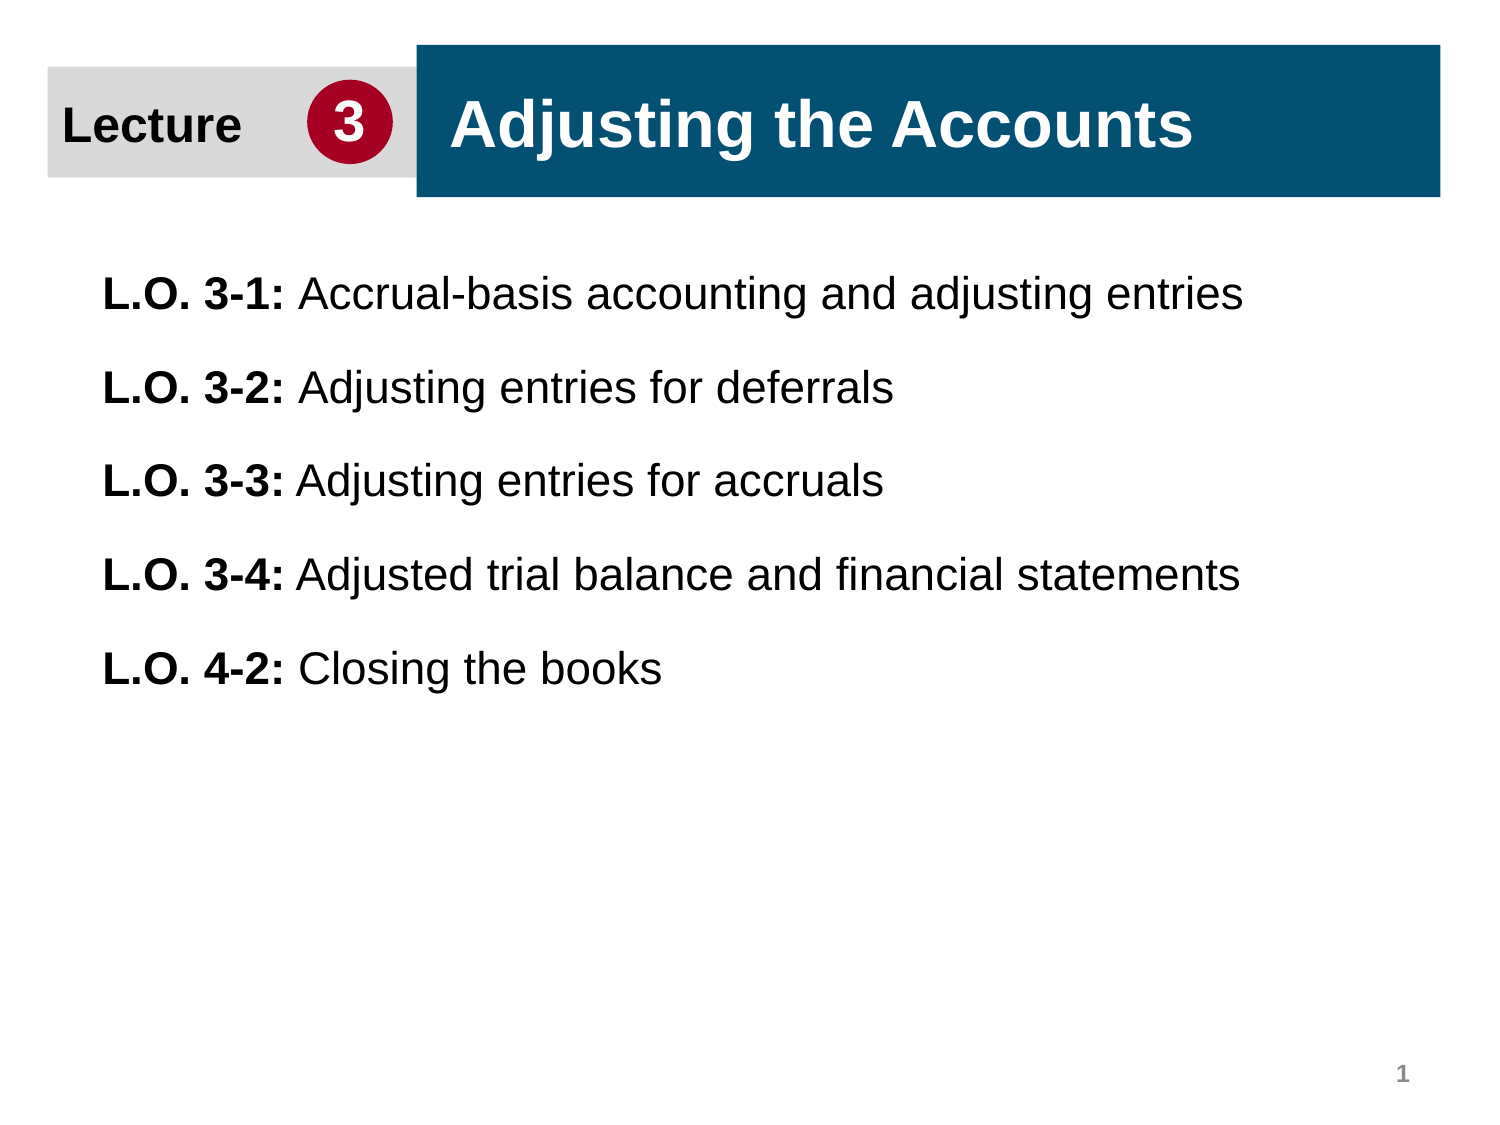

Adjusting the Accounts
Lecture
3
L.O. 3-1: Accrual-basis accounting and adjusting entries
L.O. 3-2: Adjusting entries for deferrals
L.O. 3-3: Adjusting entries for accruals
L.O. 3-4: Adjusted trial balance and financial statements
L.O. 4-2: Closing the books
1